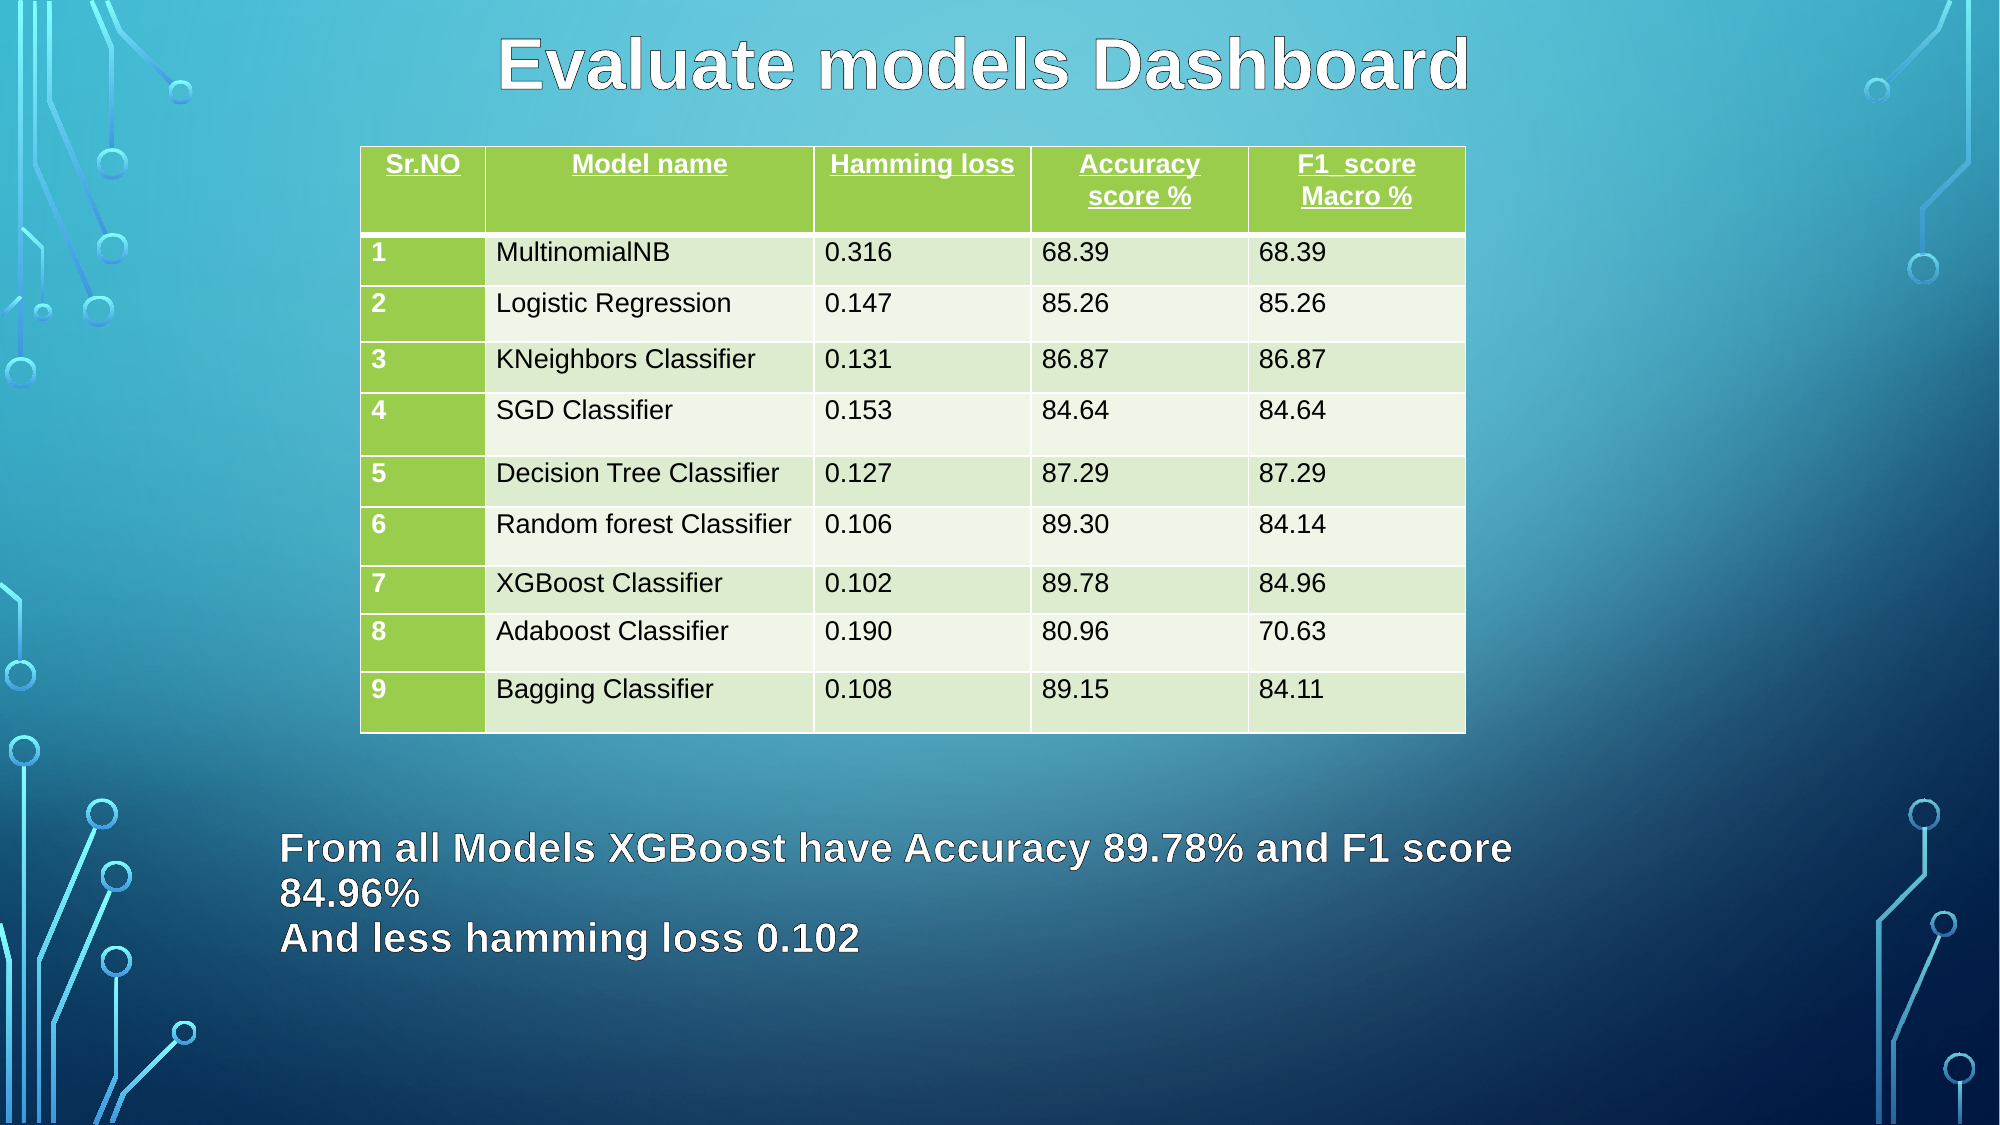

Evaluate models Dashboard

| Sr.NO | Model name | Hamming loss | Accuracy score % | F1\_score Macro % |
| --- | --- | --- | --- | --- |
| 1 | MultinomialNB | 0.316 | 68.39 | 68.39 |
| 2 | Logistic Regression | 0.147 | 85.26 | 85.26 |
| 3 | KNeighbors Classifier | 0.131 | 86.87 | 86.87 |
| 4 | SGD Classifier | 0.153 | 84.64 | 84.64 |
| 5 | Decision Tree Classifier | 0.127 | 87.29 | 87.29 |
| 6 | Random forest Classifier | 0.106 | 89.30 | 84.14 |
| 7 | XGBoost Classifier | 0.102 | 89.78 | 84.96 |
| 8 | Adaboost Classifier | 0.190 | 80.96 | 70.63 |
| 9 | Bagging Classifier | 0.108 | 89.15 | 84.11 |
From all Models XGBoost have Accuracy 89.78% and F1 score 84.96%
And less hamming loss 0.102